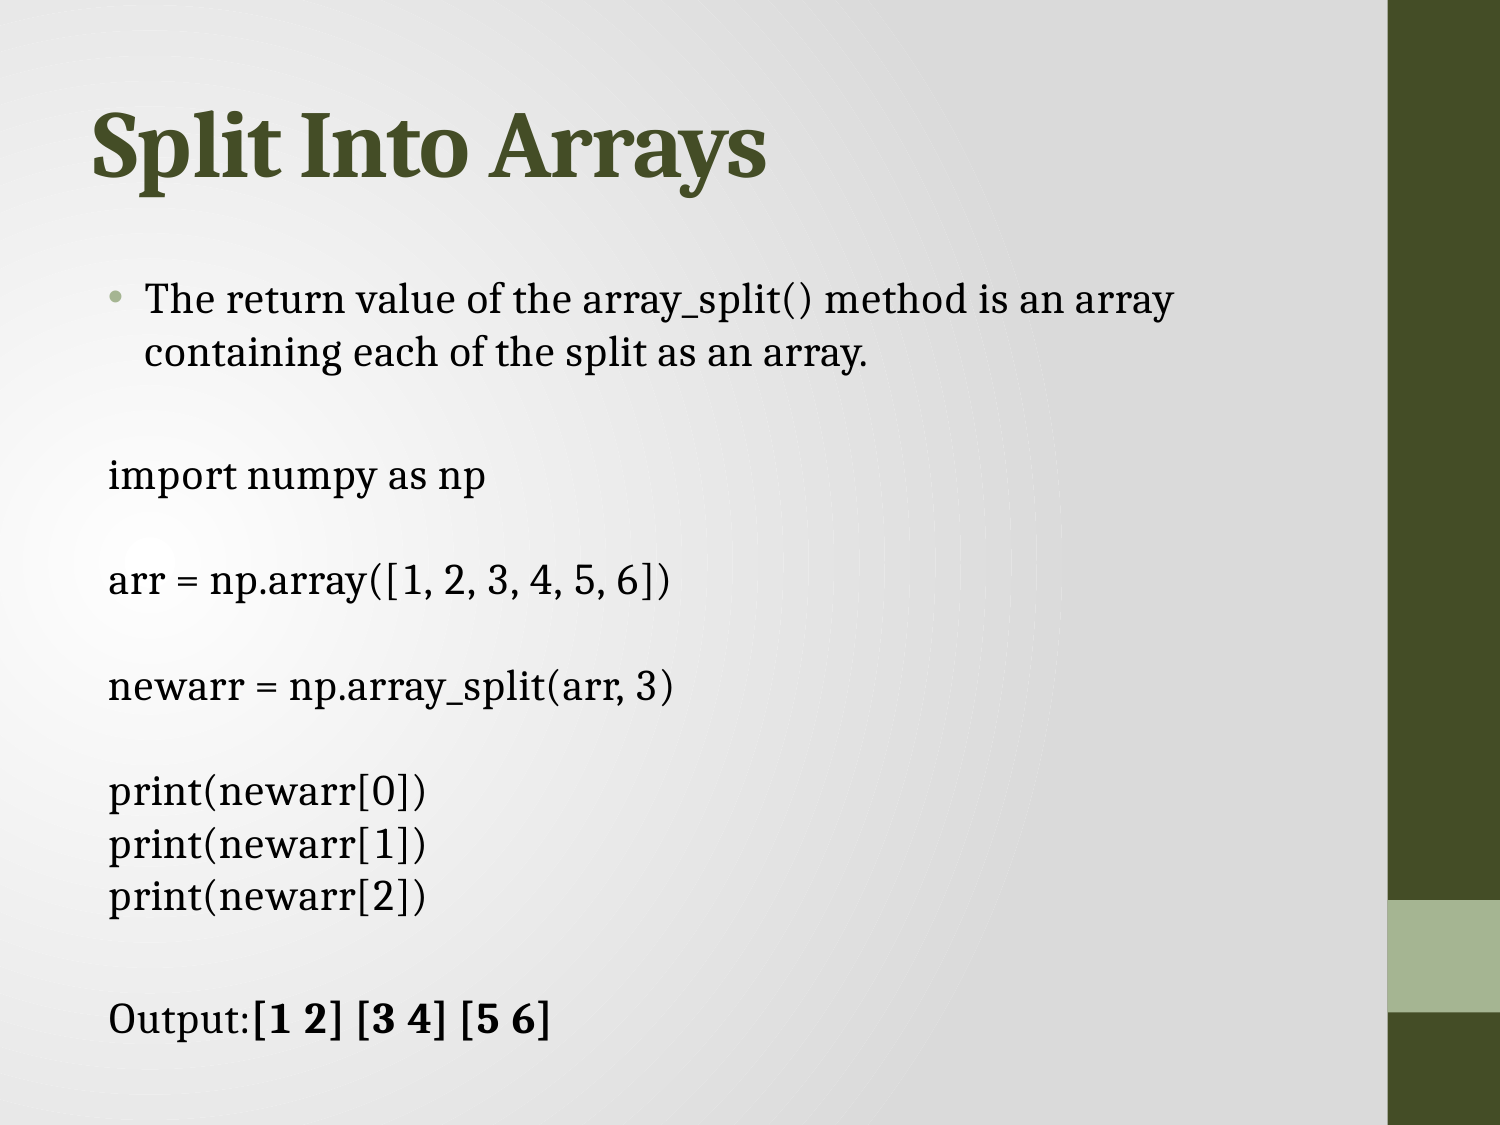

# Split Into Arrays
The return value of the array_split() method is an array containing each of the split as an array.

import numpy as np
arr = np.array([1, 2, 3, 4, 5, 6])
newarr = np.array_split(arr, 3)
print(newarr[0])
print(newarr[1])
print(newarr[2])

Output:[1 2] [3 4] [5 6]